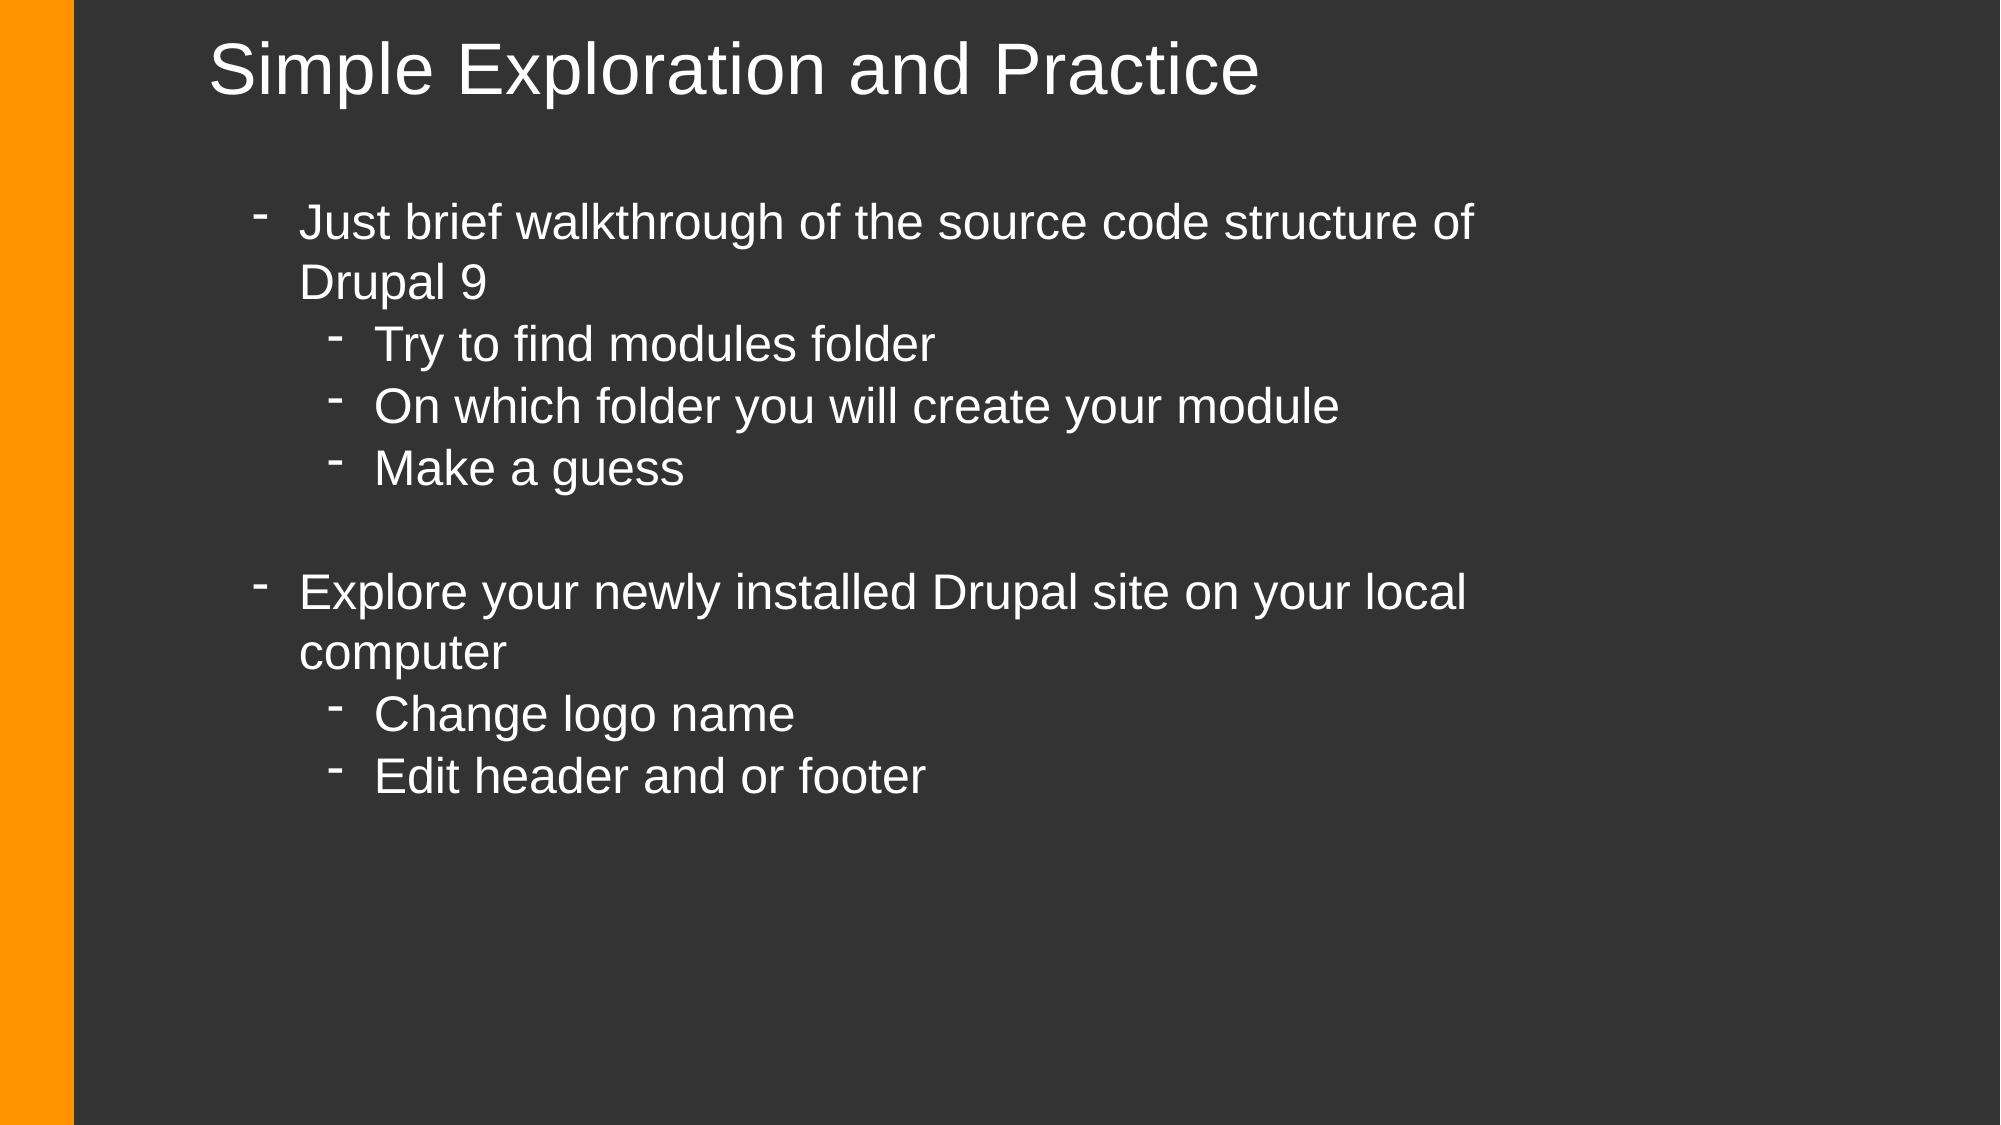

# Simple Exploration and Practice
Just brief walkthrough of the source code structure of Drupal 9
Try to find modules folder
On which folder you will create your module
Make a guess

Explore your newly installed Drupal site on your local computer
Change logo name
Edit header and or footer